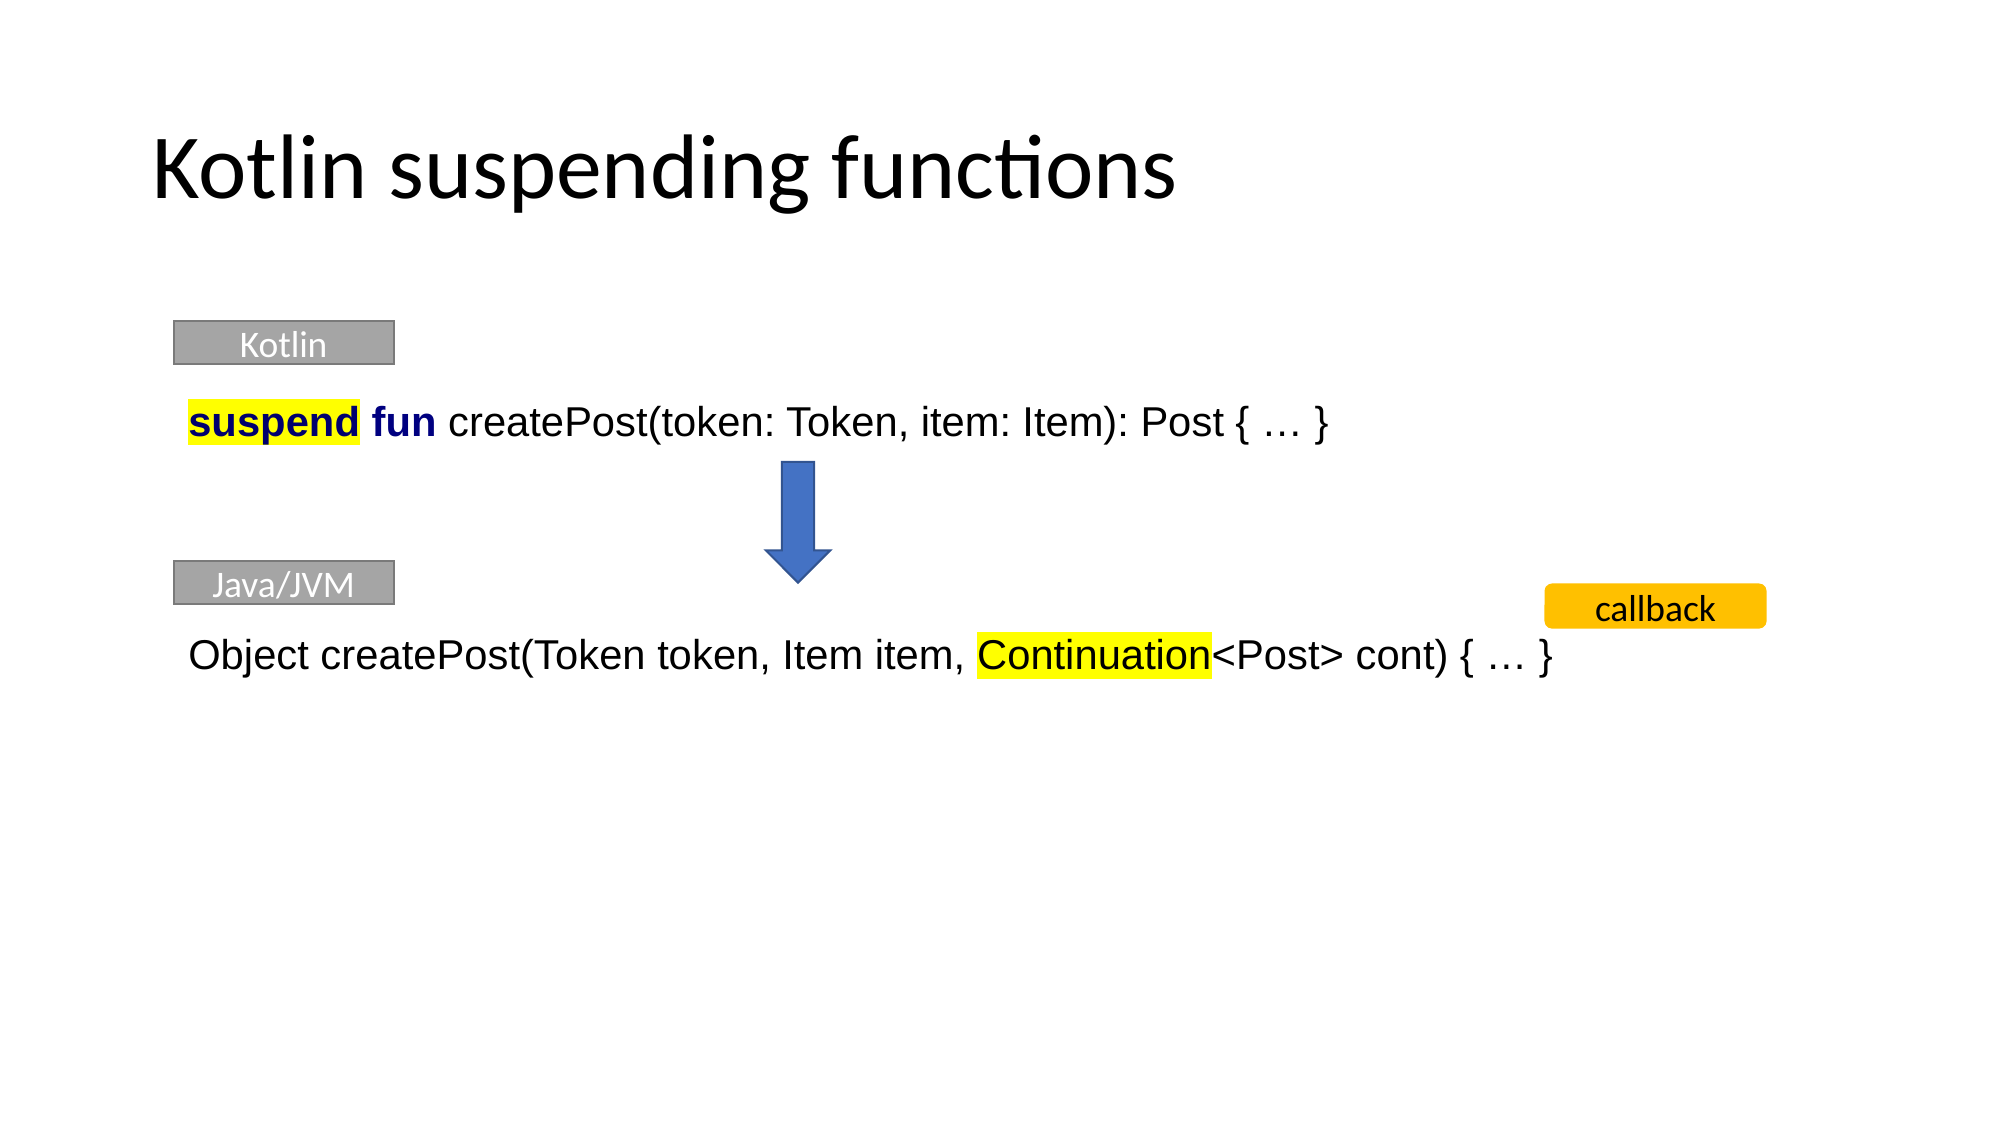

# Kotlin suspending functions
Kotlin
suspend fun createPost(token: Token, item: Item): Post { … }

Java/JVM
callback
Object createPost(Token token, Item item, Continuation<Post> cont) { … }